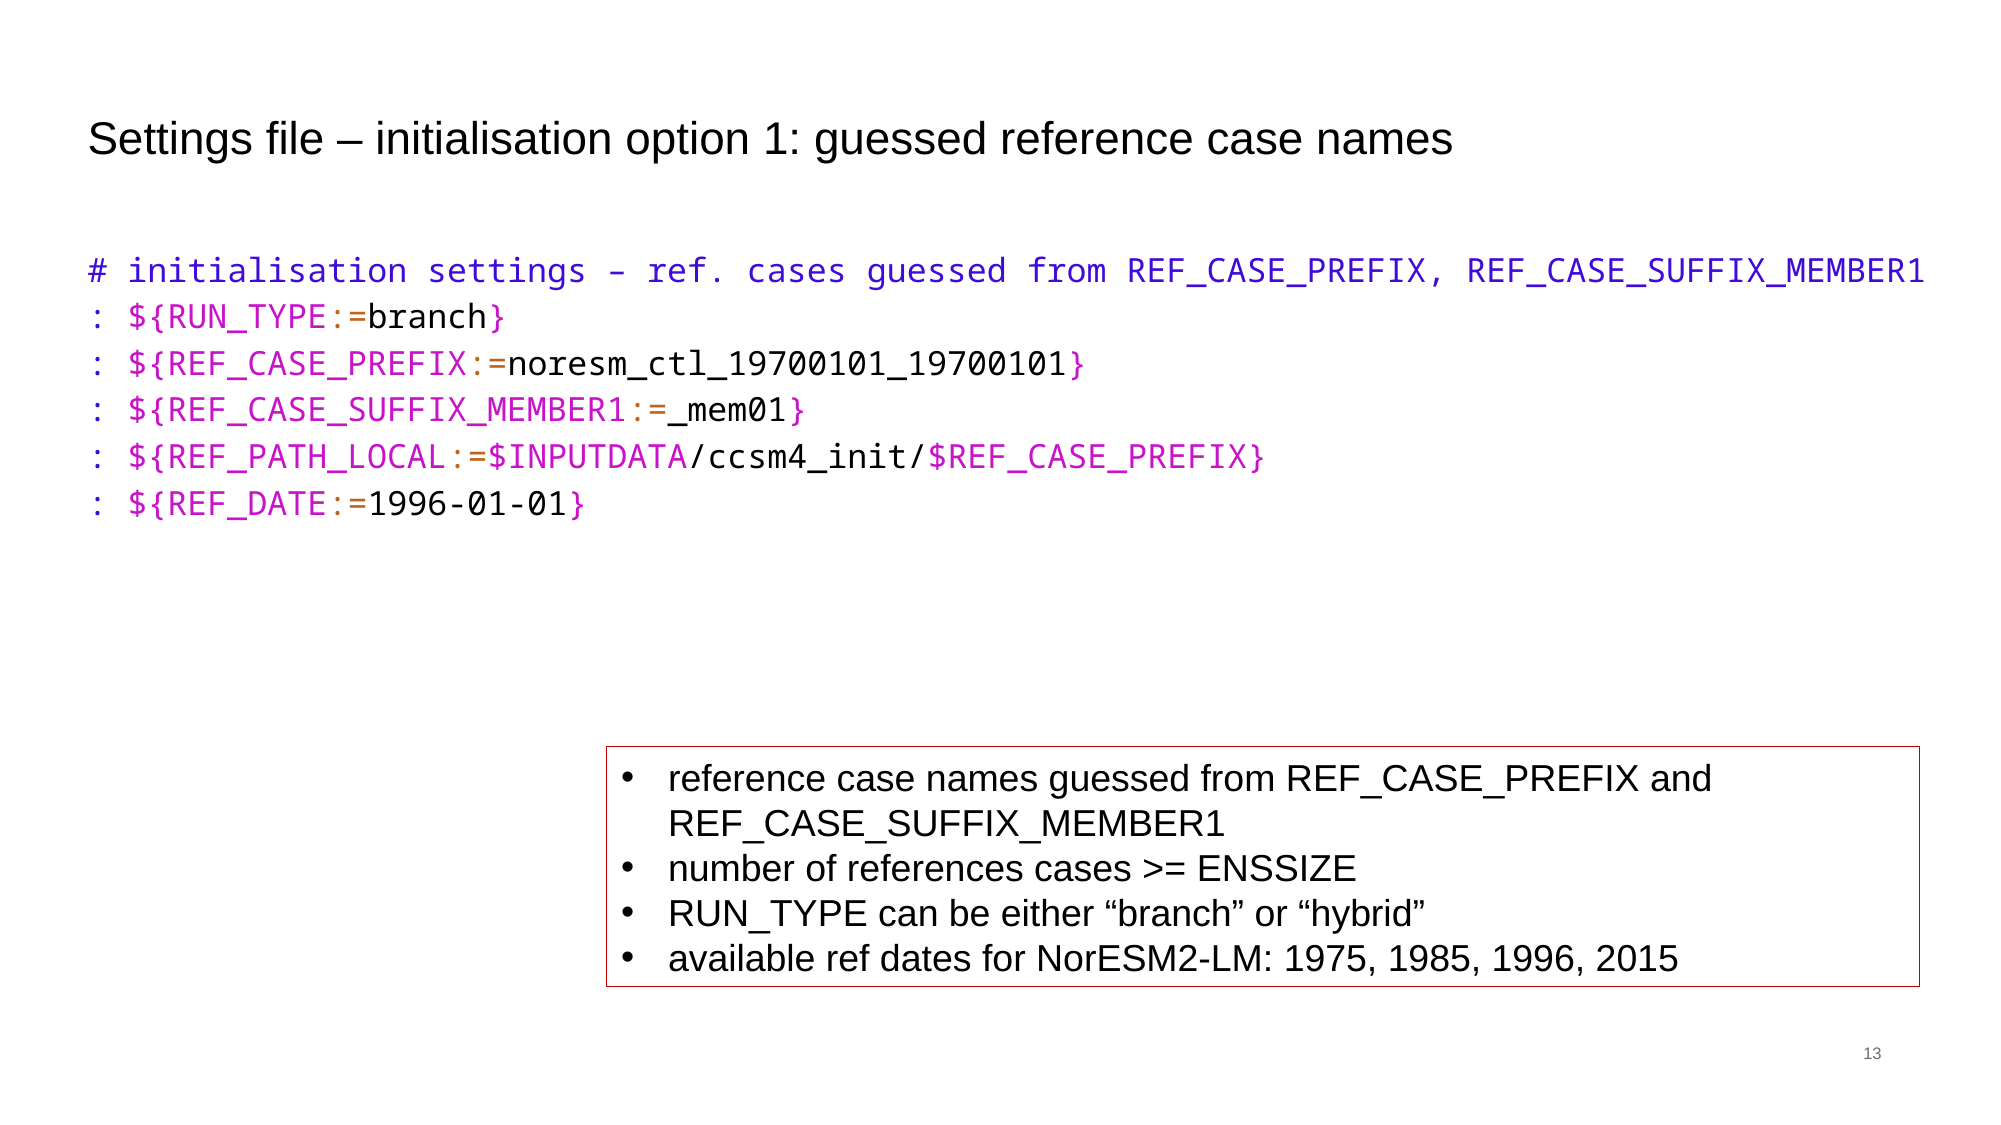

# Settings file – initialisation option 1: guessed reference case names

# initialisation settings – ref. cases guessed from REF_CASE_PREFIX, REF_CASE_SUFFIX_MEMBER1
: ${RUN_TYPE:=branch}
: ${REF_CASE_PREFIX:=noresm_ctl_19700101_19700101}
: ${REF_CASE_SUFFIX_MEMBER1:=_mem01}
: ${REF_PATH_LOCAL:=$INPUTDATA/ccsm4_init/$REF_CASE_PREFIX}
: ${REF_DATE:=1996-01-01}

reference case names guessed from REF_CASE_PREFIX and REF_CASE_SUFFIX_MEMBER1
number of references cases >= ENSSIZE
RUN_TYPE can be either “branch” or “hybrid”
available ref dates for NorESM2-LM: 1975, 1985, 1996, 2015
13